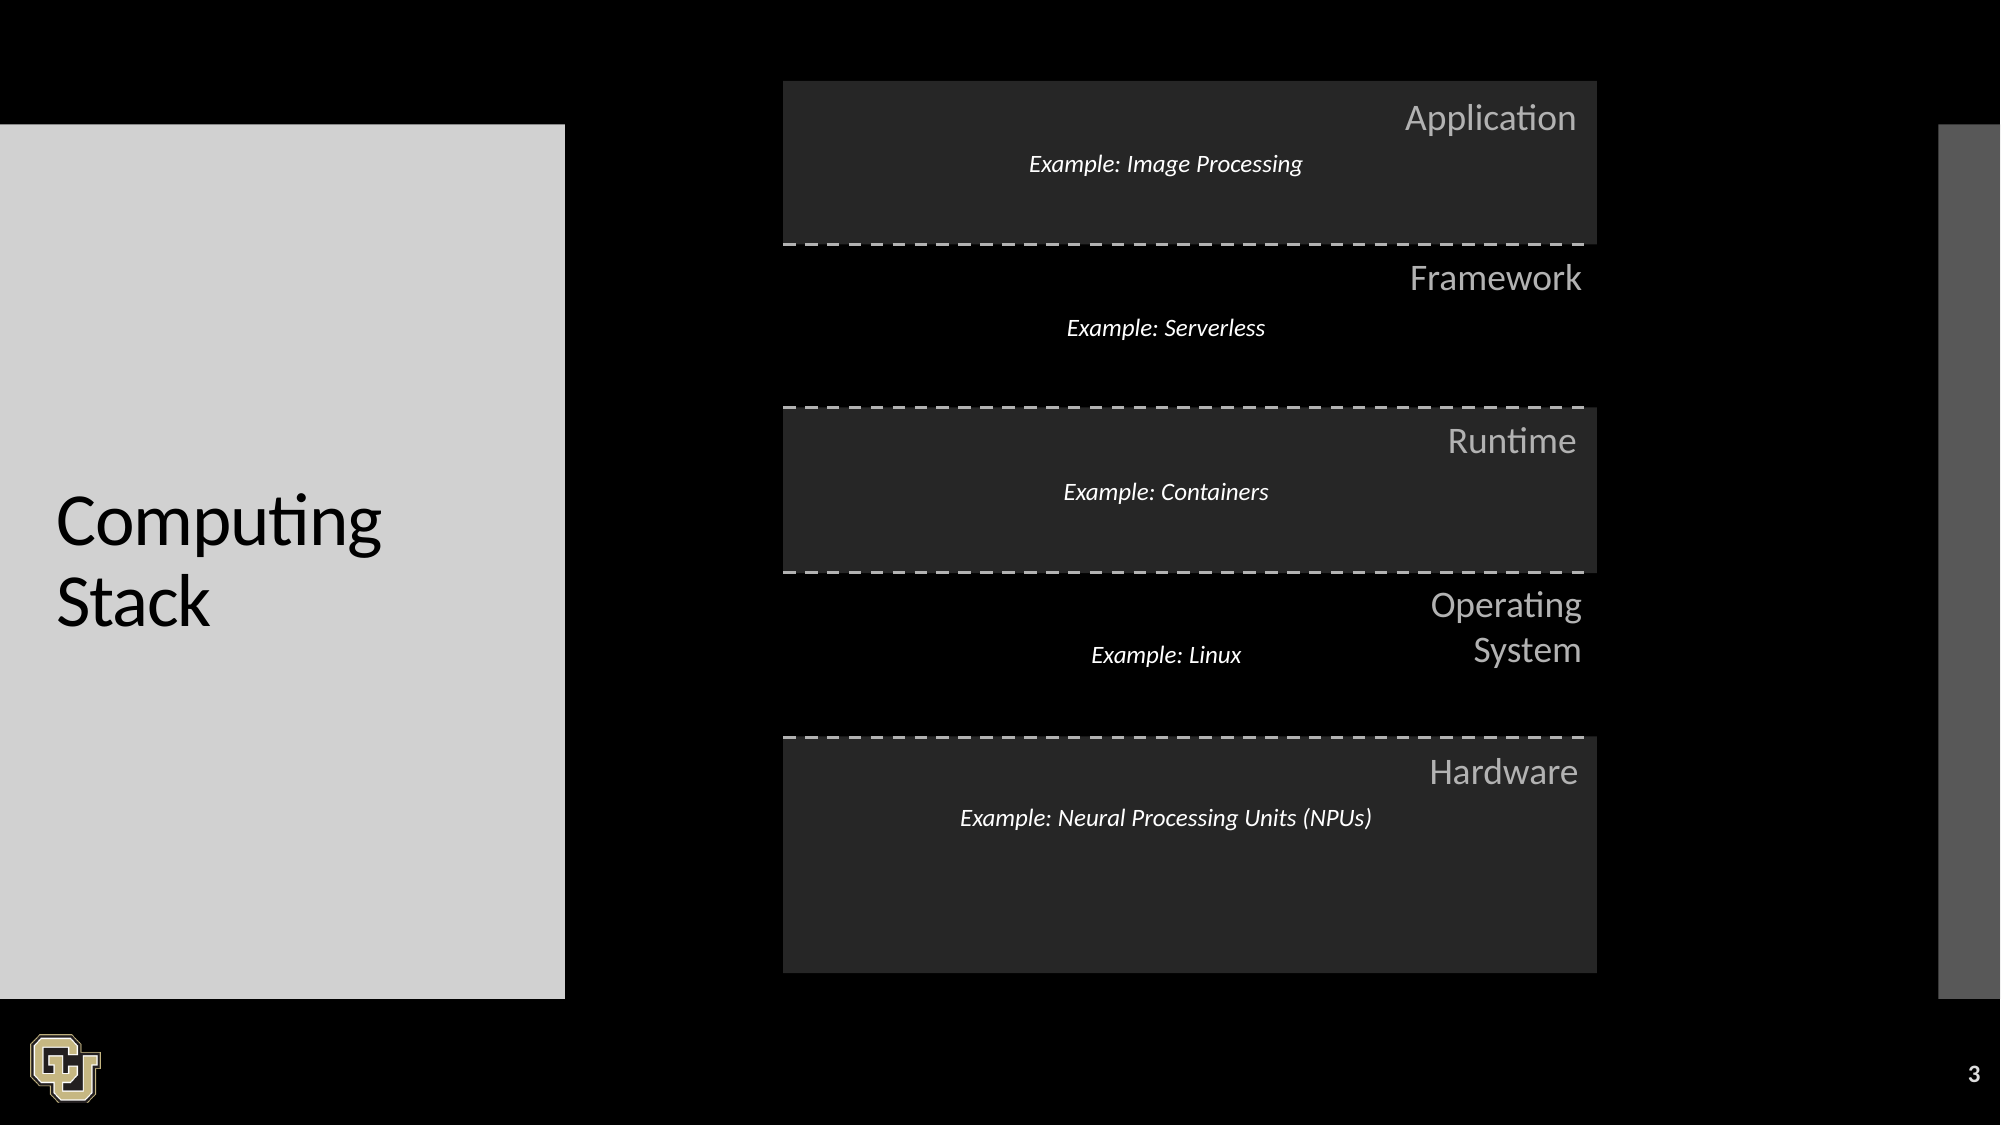

Application
Framework

Runtime
Operating System

Hardware
Example: Image Processing
Example: Serverless
Example: Containers
Example: Linux
Example: Neural Processing Units (NPUs)
# Computing Stack
3